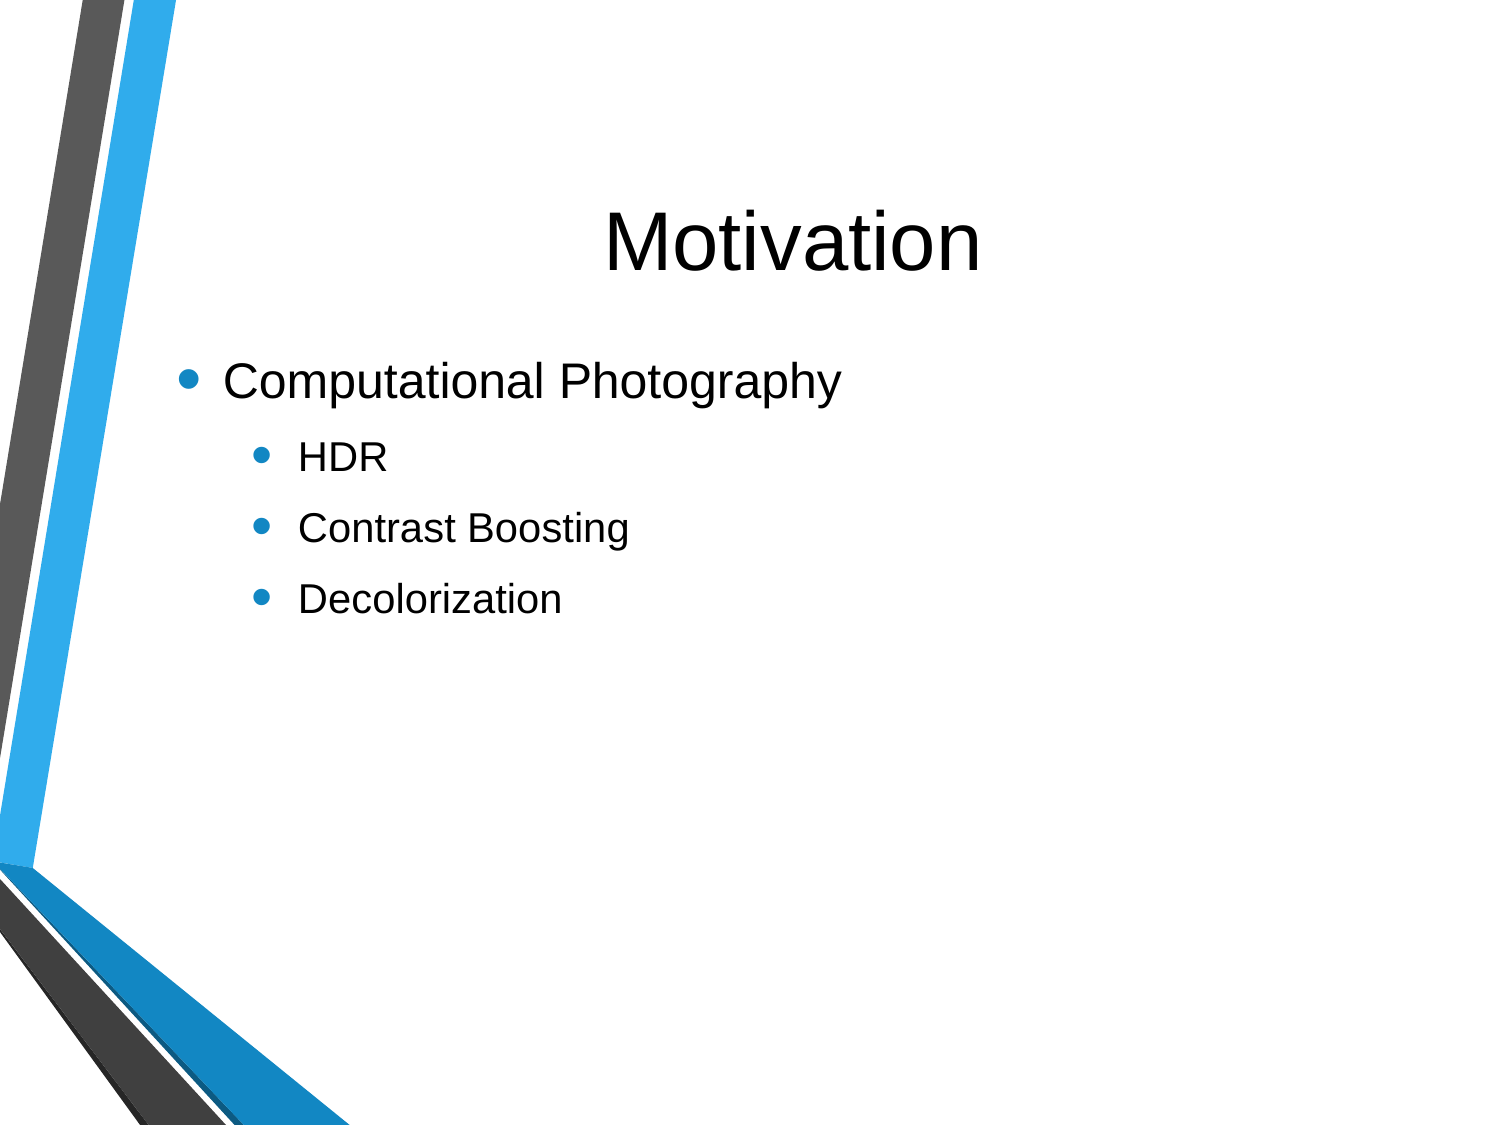

# Motivation
Computational Photography
HDR
Contrast Boosting
Decolorization